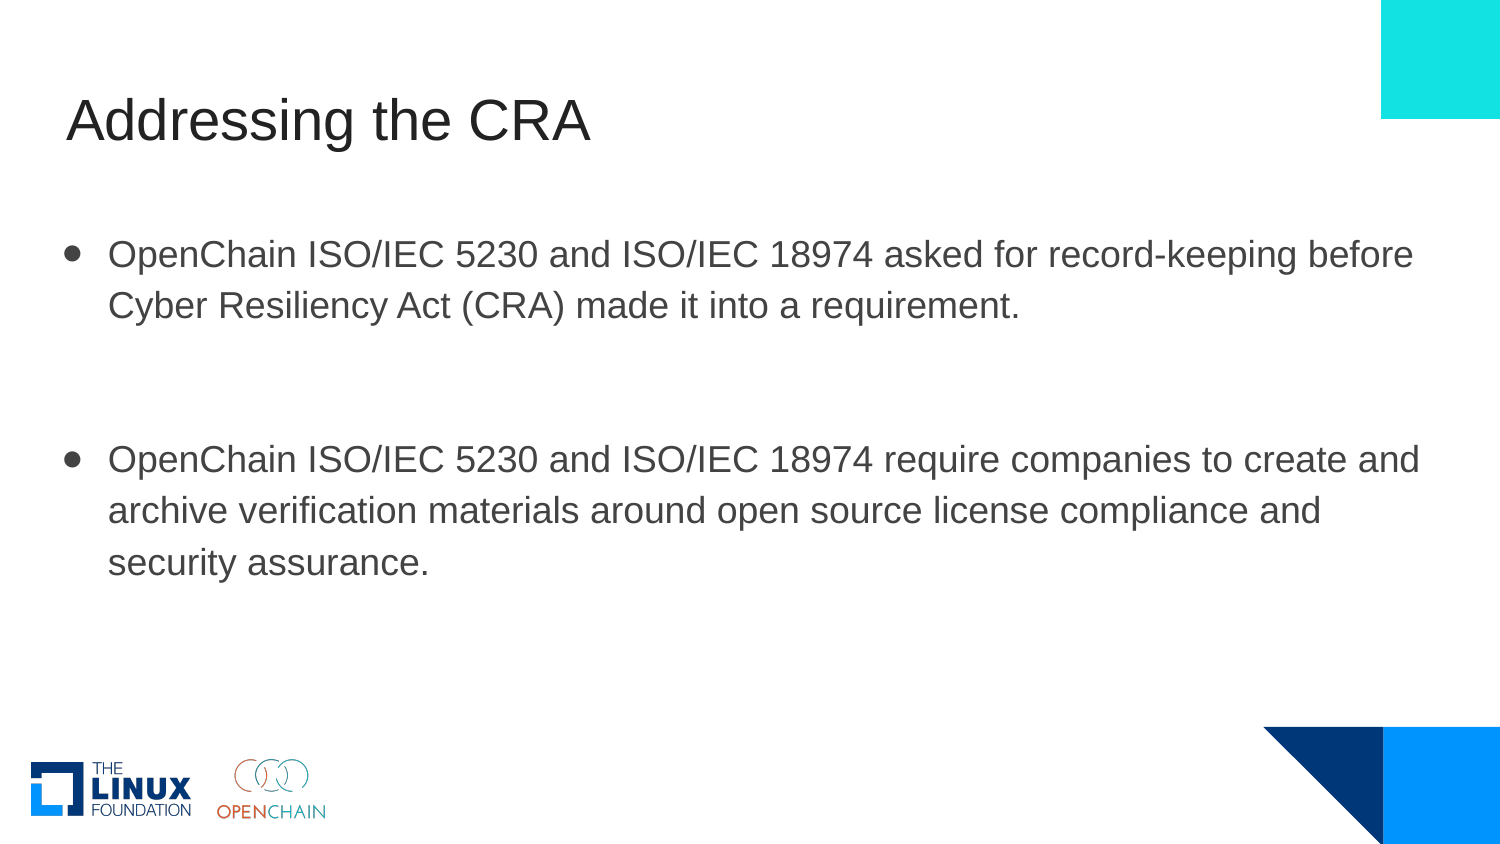

# Addressing the CRA
OpenChain ISO/IEC 5230 and ISO/IEC 18974 asked for record-keeping before Cyber Resiliency Act (CRA) made it into a requirement.

OpenChain ISO/IEC 5230 and ISO/IEC 18974 require companies to create and archive verification materials around open source license compliance and security assurance.